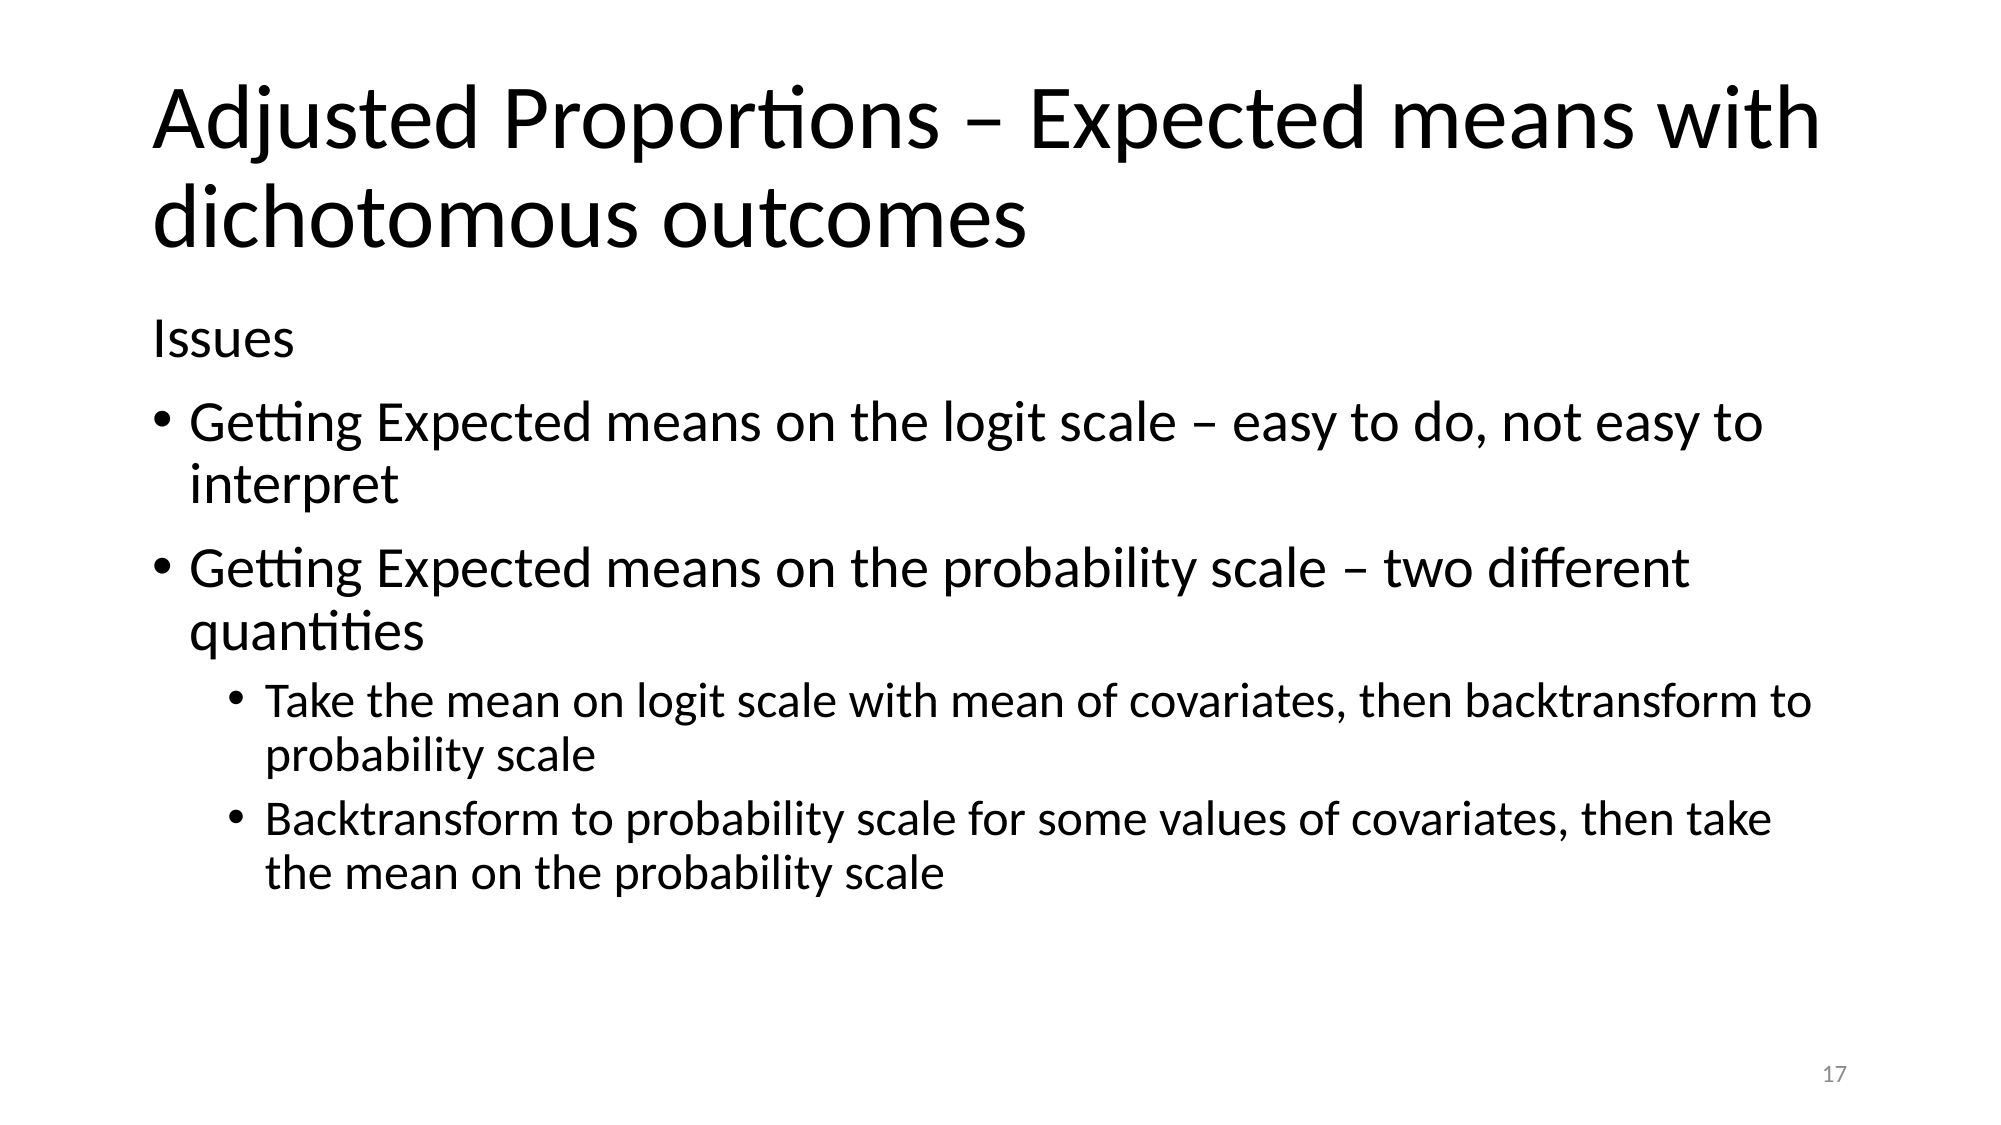

# Adjusted Proportions – Expected means with dichotomous outcomes
Issues
Getting Expected means on the logit scale – easy to do, not easy to interpret
Getting Expected means on the probability scale – two different quantities
Take the mean on logit scale with mean of covariates, then backtransform to probability scale
Backtransform to probability scale for some values of covariates, then take the mean on the probability scale

17